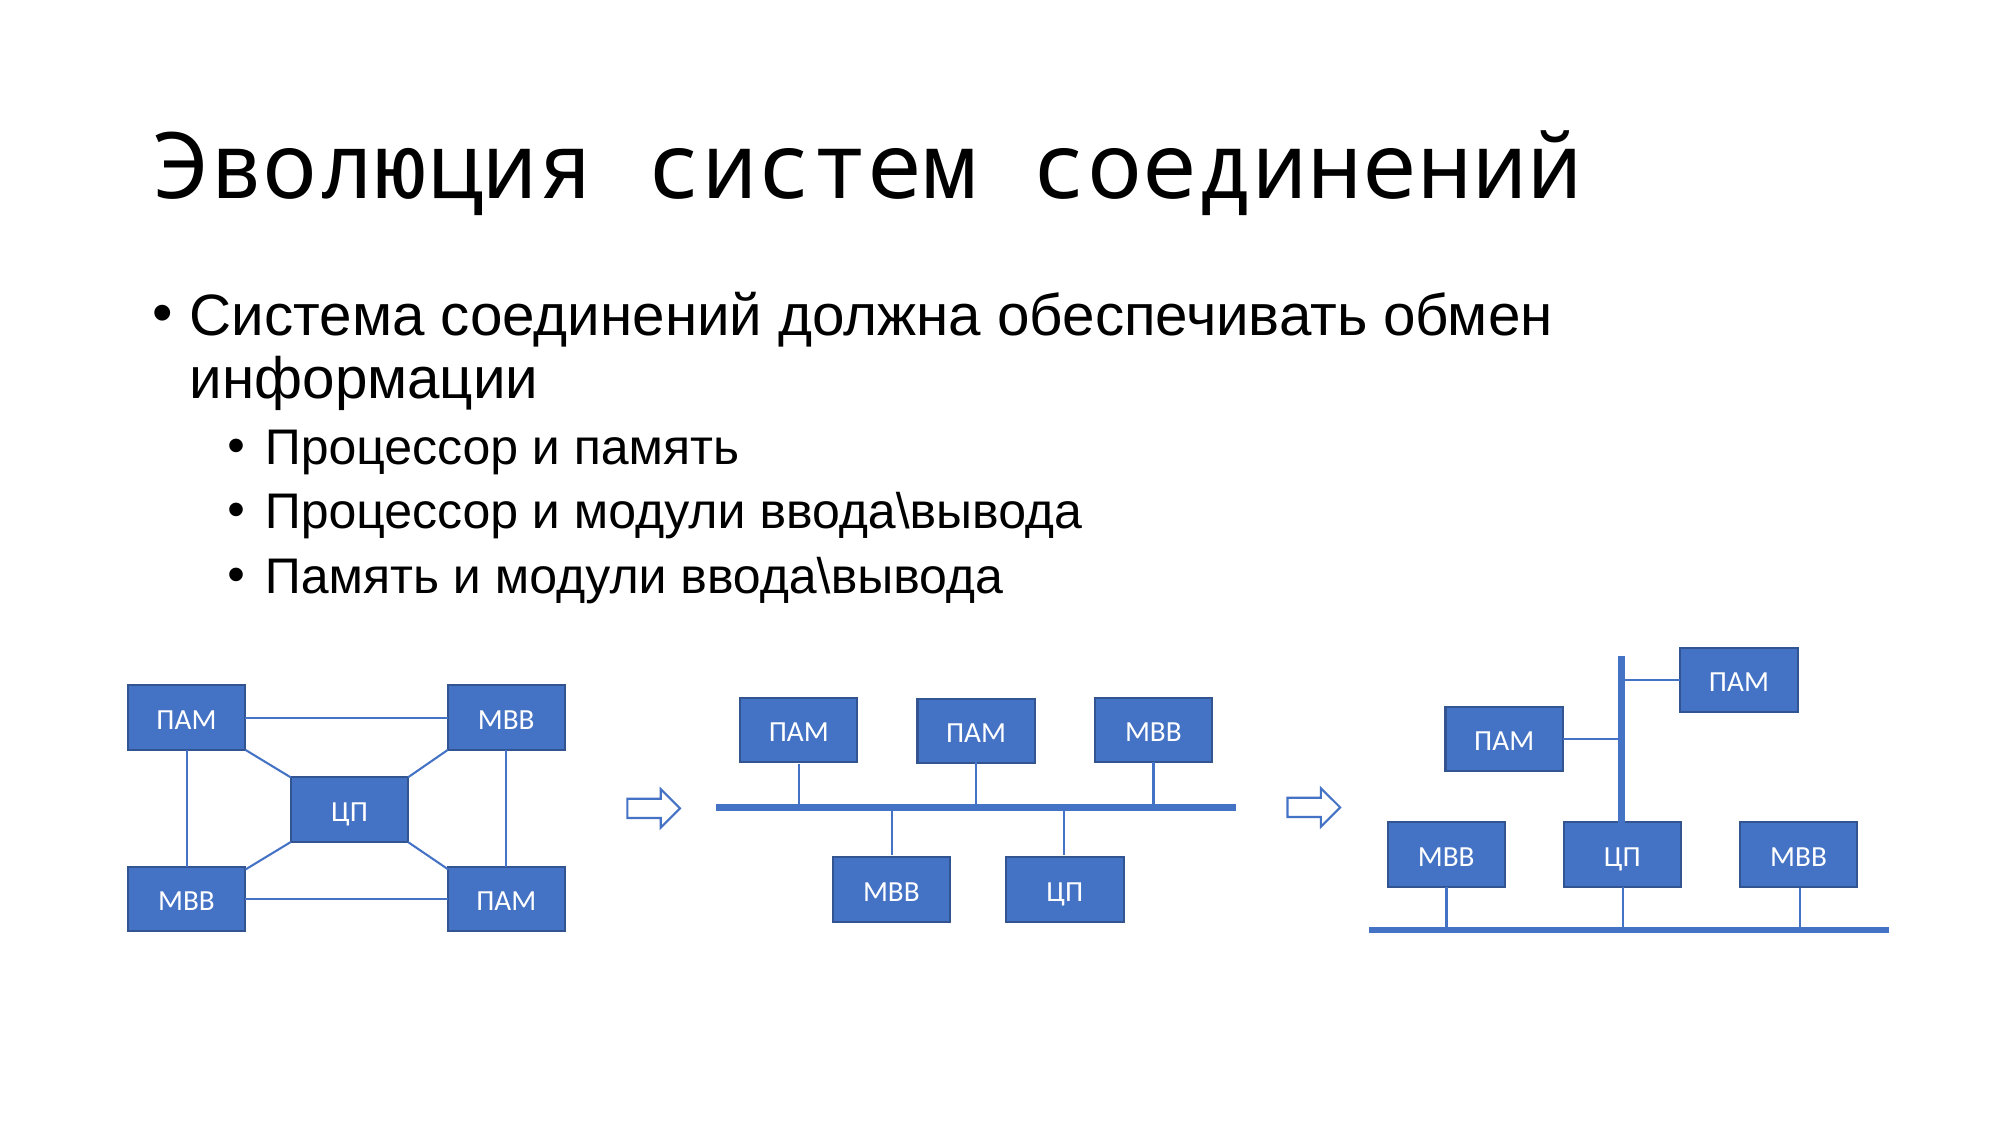

# Эволюция систем соединений
Система соединений должна обеспечивать обмен информации
Процессор и память
Процессор и модули ввода\вывода
Память и модули ввода\вывода
ПАМ
ПАМ
МВВ
ЦП
МВВ
ПАМ
МВВ
ЦП
МВВ
ПАМ
МВВ
ПАМ
ПАМ
МВВ
ЦП